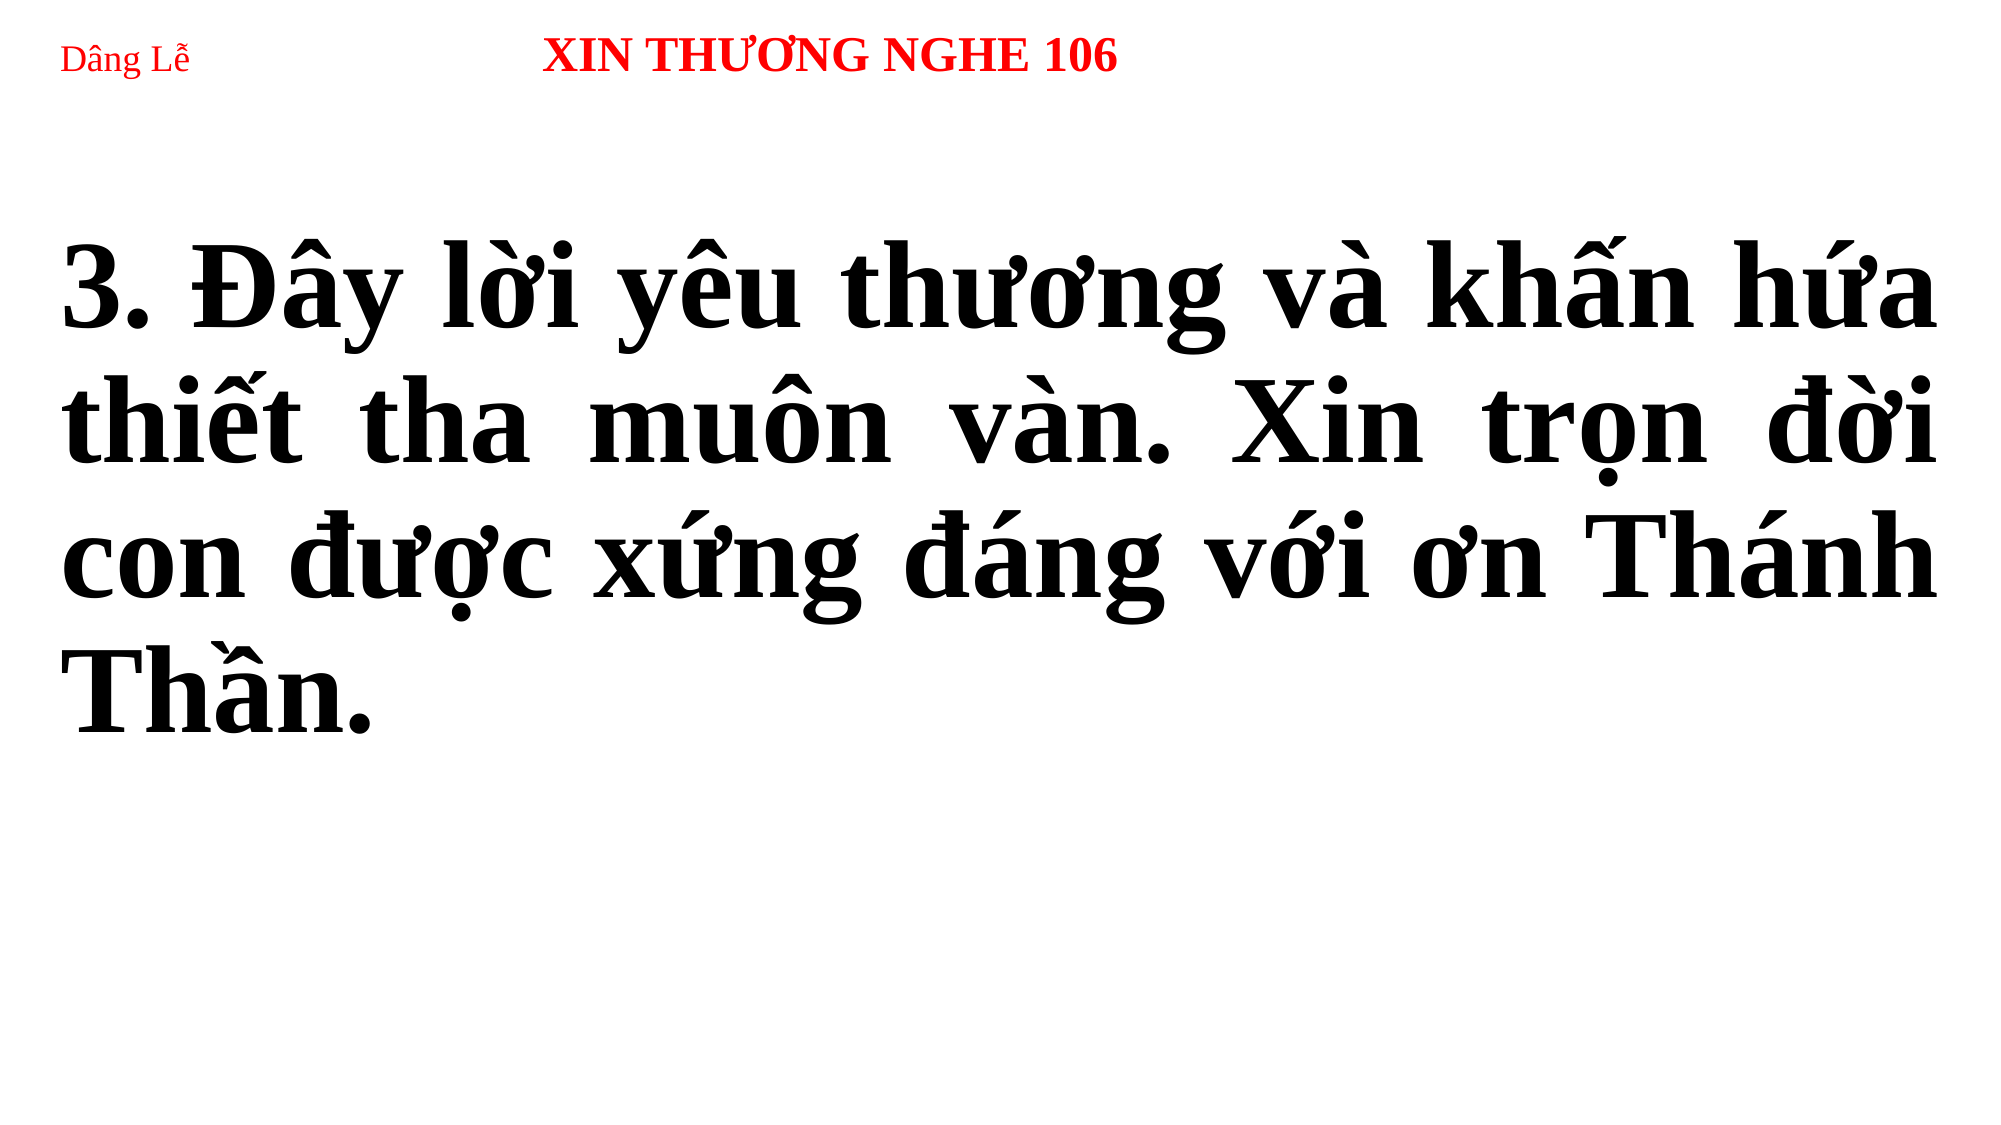

# Dâng Lễ                                     XIN THƯƠNG NGHE 106
3. Đây lời yêu thương và khấn hứa thiết tha muôn vàn. Xin trọn đời con được xứng đáng với ơn Thánh Thần.